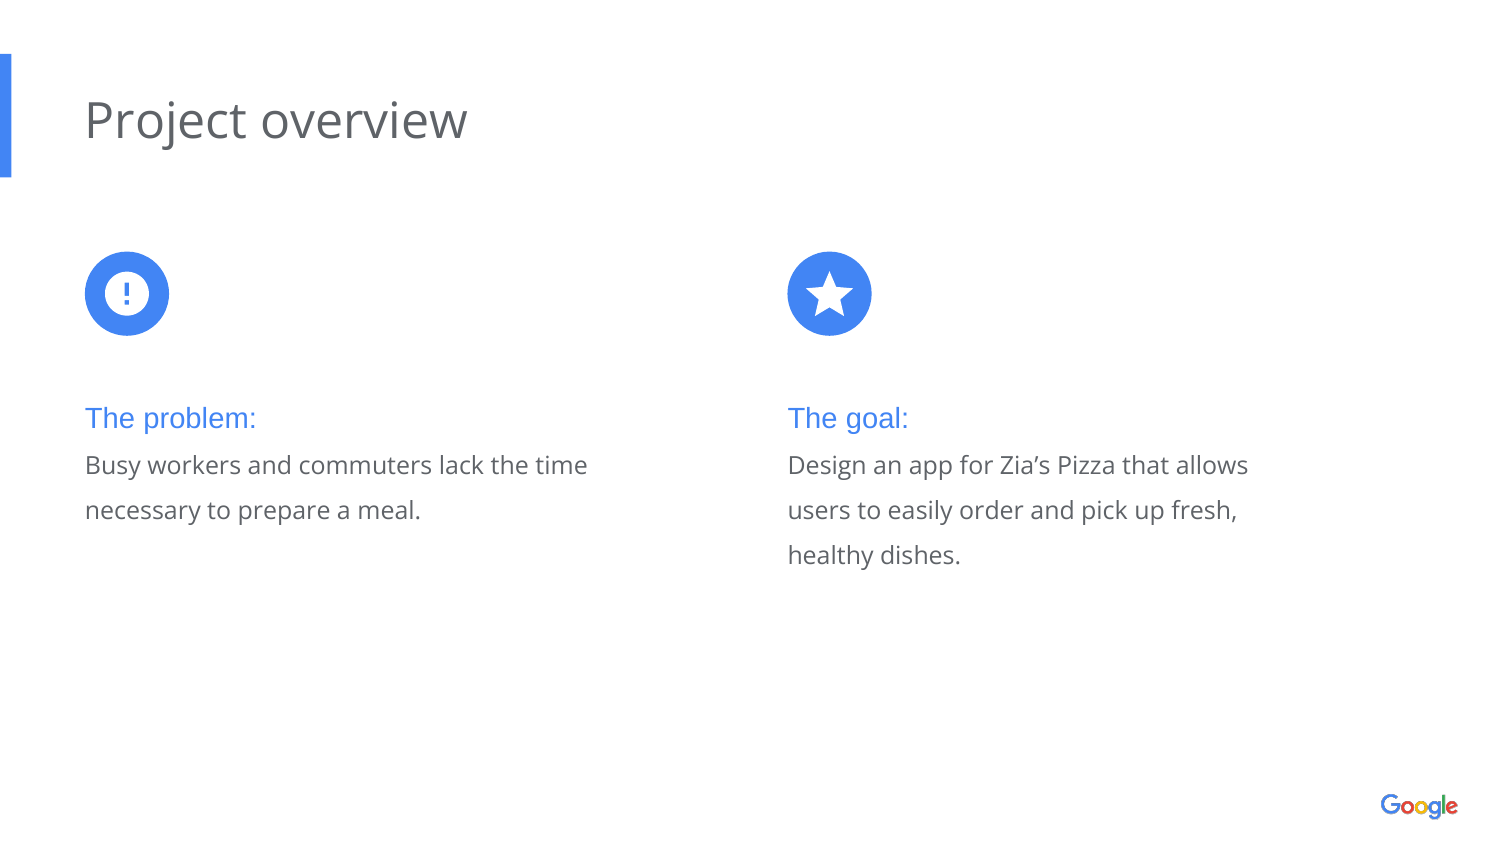

Project overview

The problem:
Busy workers and commuters lack the time necessary to prepare a meal.
The goal:
Design an app for Zia’s Pizza that allows users to easily order and pick up fresh, healthy dishes.